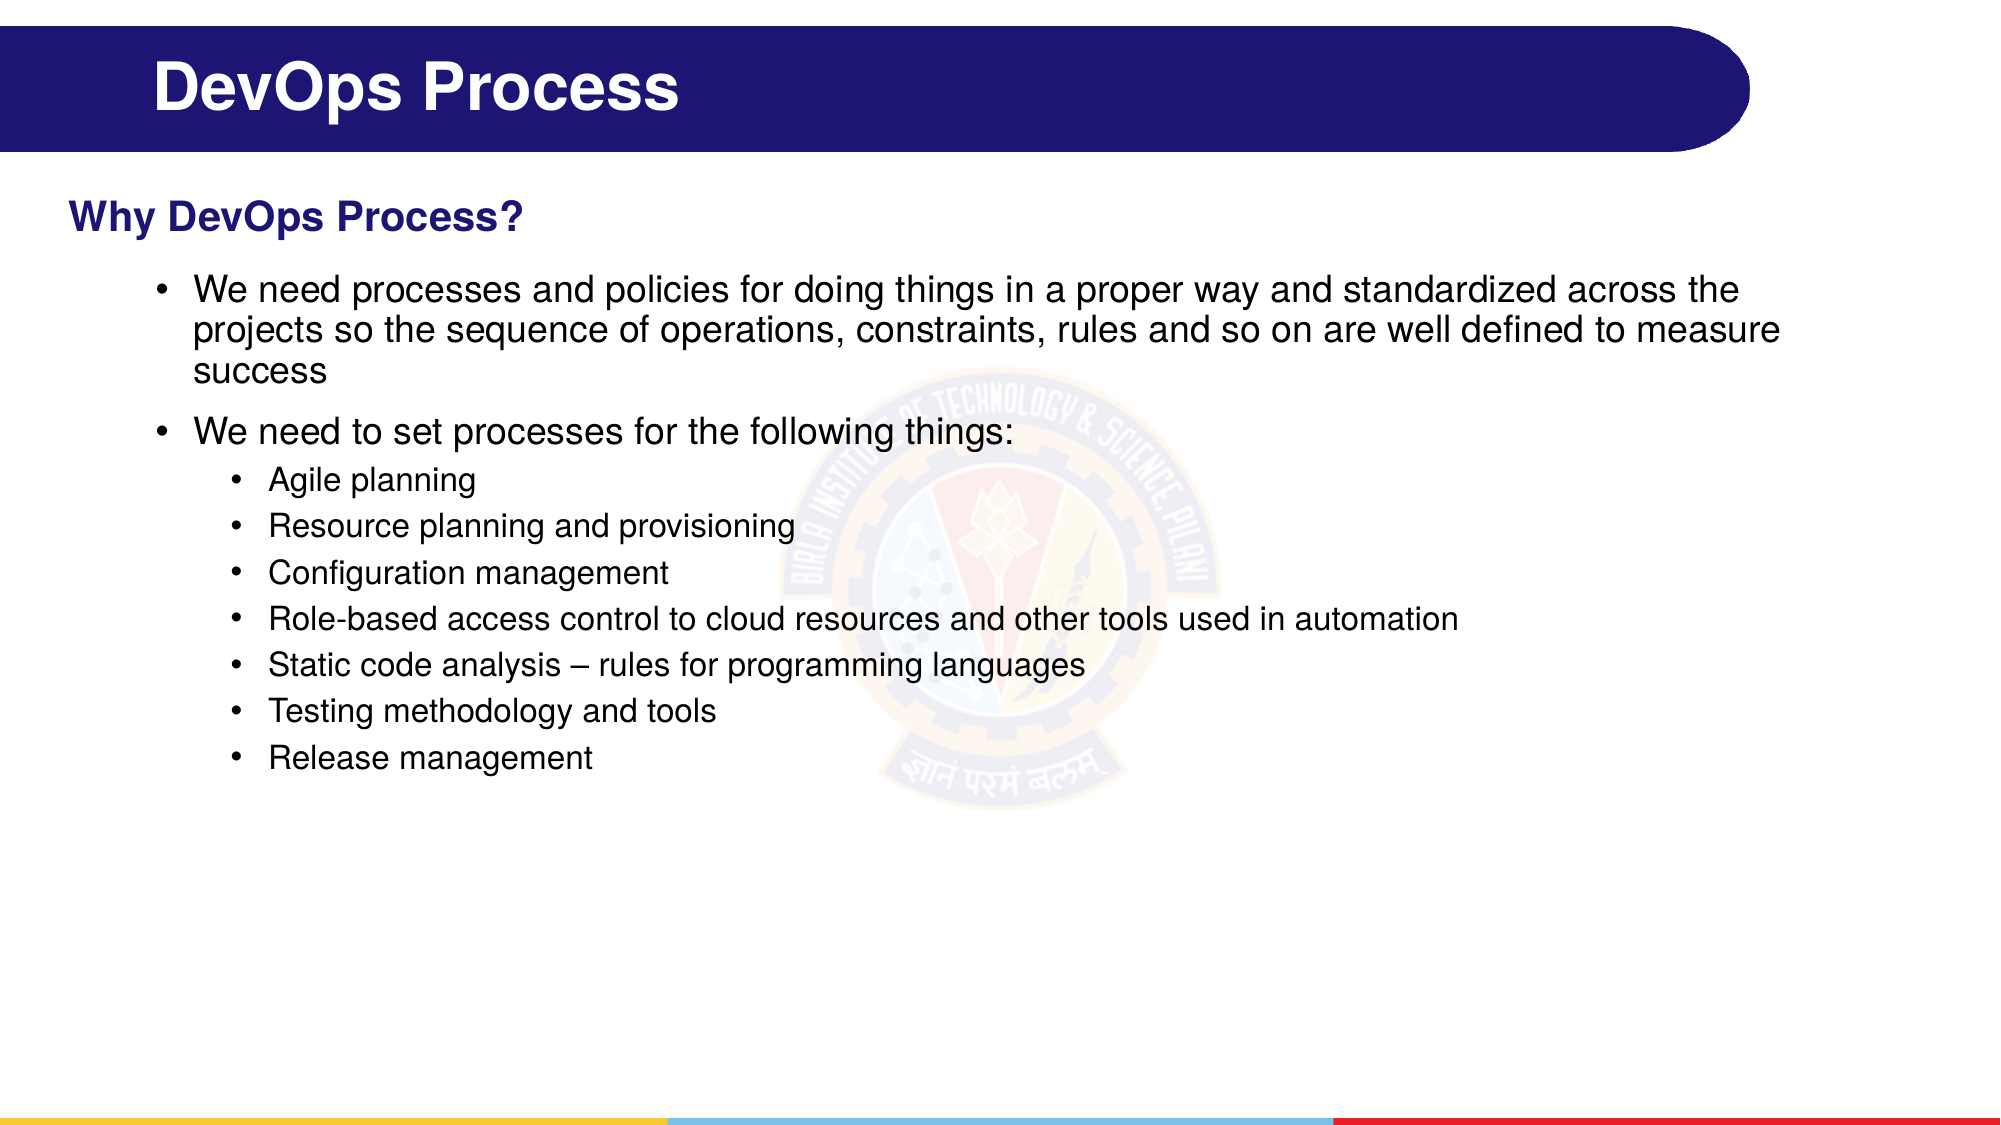

# DevOps Process
Why DevOps Process?
We need processes and policies for doing things in a proper way and standardized across the projects so the sequence of operations, constraints, rules and so on are well defined to measure success
We need to set processes for the following things:
Agile planning
Resource planning and provisioning
Configuration management
Role-based access control to cloud resources and other tools used in automation
Static code analysis – rules for programming languages
Testing methodology and tools
Release management